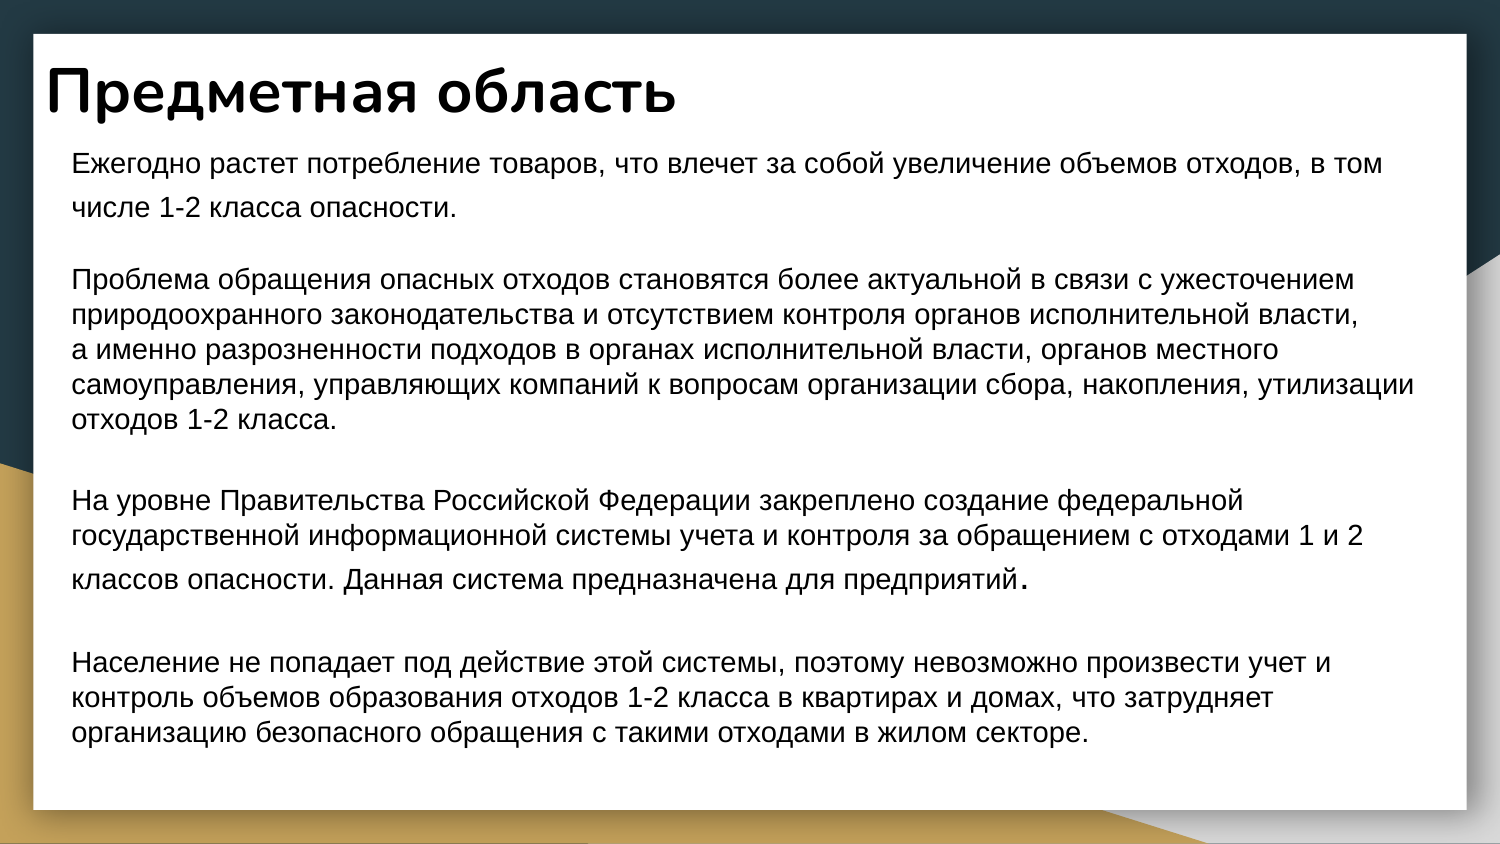

# Предметная область

Ежегодно растет потребление товаров, что влечет за собой увеличение объемов отходов, в том числе 1-2 класса опасности.

Проблема обращения опасных отходов становятся более актуальной в связи с ужесточением природоохранного законодательства и отсутствием контроля органов исполнительной власти,
а именно разрозненности подходов в органах исполнительной власти, органов местного
самоуправления, управляющих компаний к вопросам организации сбора, накопления, утилизации отходов 1-2 класса.

На уровне Правительства Российской Федерации закреплено создание федеральной государственной информационной системы учета и контроля за обращением с отходами 1 и 2 классов опасности. Данная система предназначена для предприятий.

Население не попадает под действие этой системы, поэтому невозможно произвести учет и контроль объемов образования отходов 1-2 класса в квартирах и домах, что затрудняет
организацию безопасного обращения с такими отходами в жилом секторе.